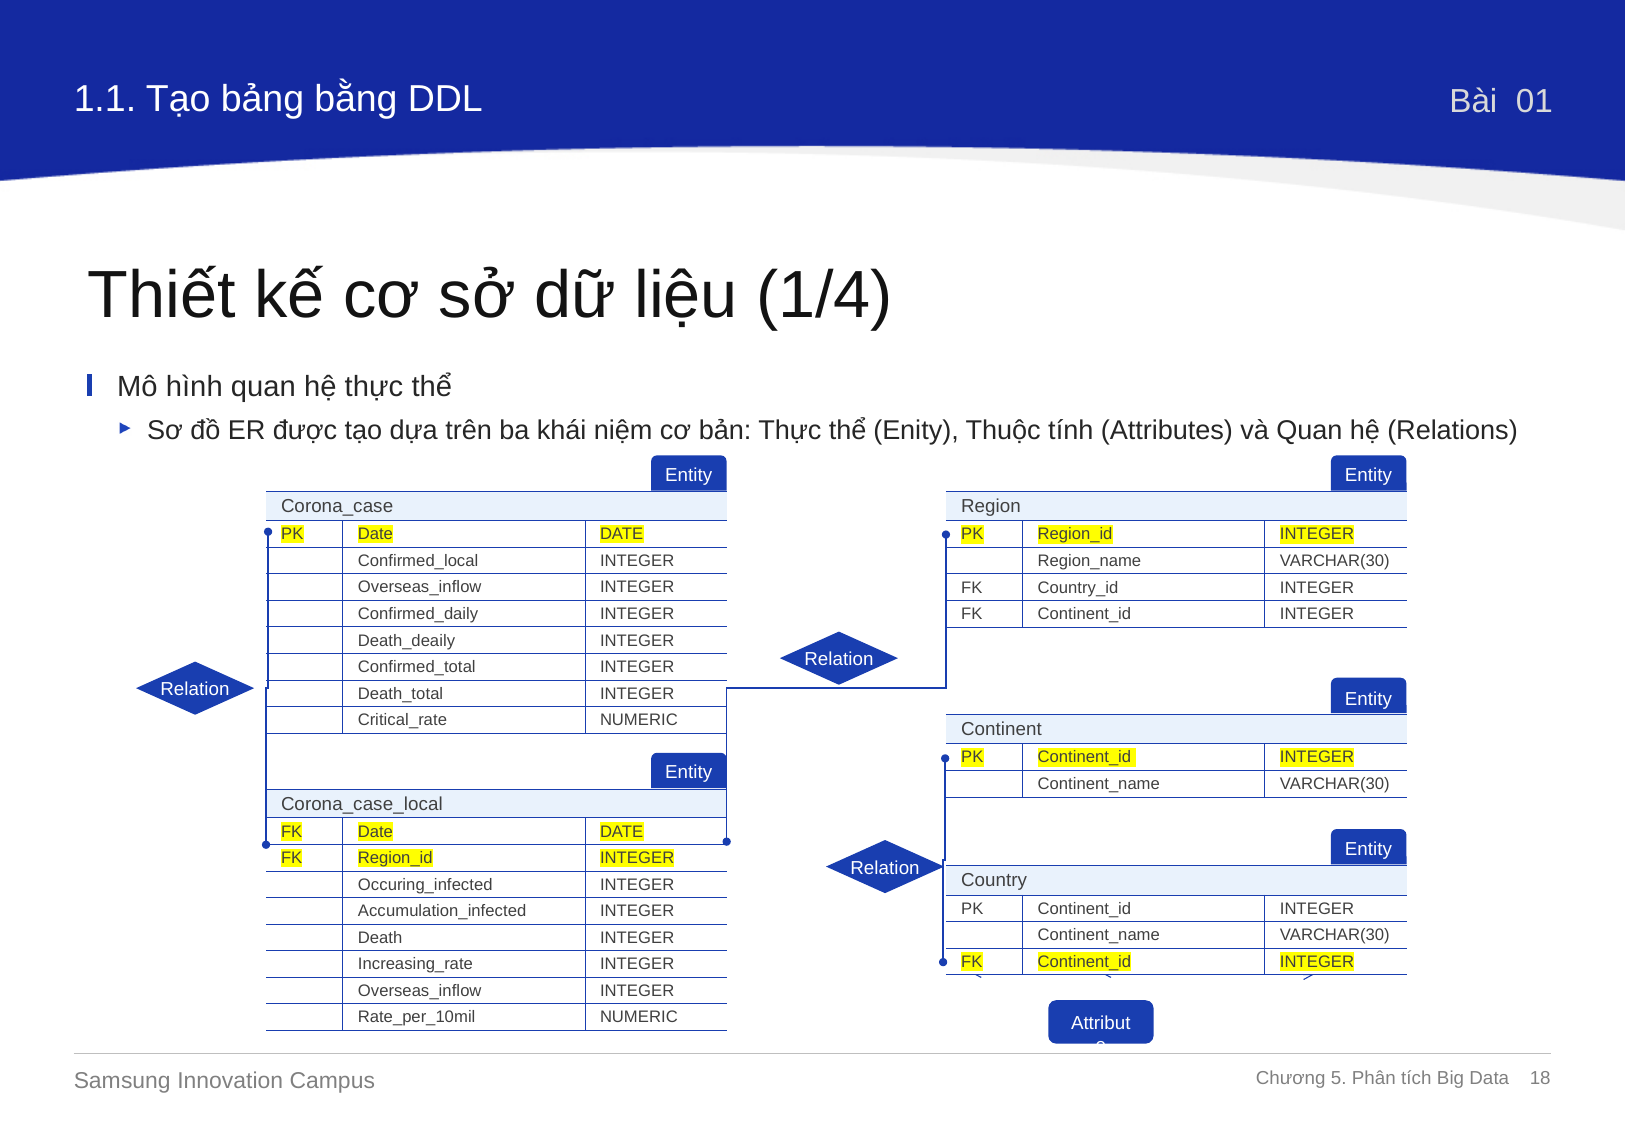

1.1. Tạo bảng bằng DDL
Bài  01
Thiết kế cơ sở dữ liệu (1/4)
Mô hình quan hệ thực thể
Sơ đồ ER được tạo dựa trên ba khái niệm cơ bản: Thực thể (Enity), Thuộc tính (Attributes) và Quan hệ (Relations)
Entity
Entity
| Corona\_case |  |  |
| --- | --- | --- |
| PK | Date | DATE |
|  | Confirmed\_local | INTEGER |
|  | Overseas\_inflow | INTEGER |
|  | Confirmed\_daily | INTEGER |
|  | Death\_deaily | INTEGER |
|  | Confirmed\_total | INTEGER |
|  | Death\_total | INTEGER |
|  | Critical\_rate | NUMERIC |
| Region |  |  |
| --- | --- | --- |
| PK | Region\_id | INTEGER |
|  | Region\_name | VARCHAR(30) |
| FK | Country\_id | INTEGER |
| FK | Continent\_id | INTEGER |

Relation

Relation
Entity
| Continent |  |  |
| --- | --- | --- |
| PK | Continent\_id | INTEGER |
|  | Continent\_name | VARCHAR(30) |
Entity
| Corona\_case\_local |  |  |
| --- | --- | --- |
| FK | Date | DATE |
| FK | Region\_id | INTEGER |
|  | Occuring\_infected | INTEGER |
|  | Accumulation\_infected | INTEGER |
|  | Death | INTEGER |
|  | Increasing\_rate | INTEGER |
|  | Overseas\_inflow | INTEGER |
|  | Rate\_per\_10mil | NUMERIC |
Entity

Relation
| Country |  |  |
| --- | --- | --- |
| PK | Continent\_id | INTEGER |
|  | Continent\_name | VARCHAR(30) |
| FK | Continent\_id | INTEGER |
Attribute